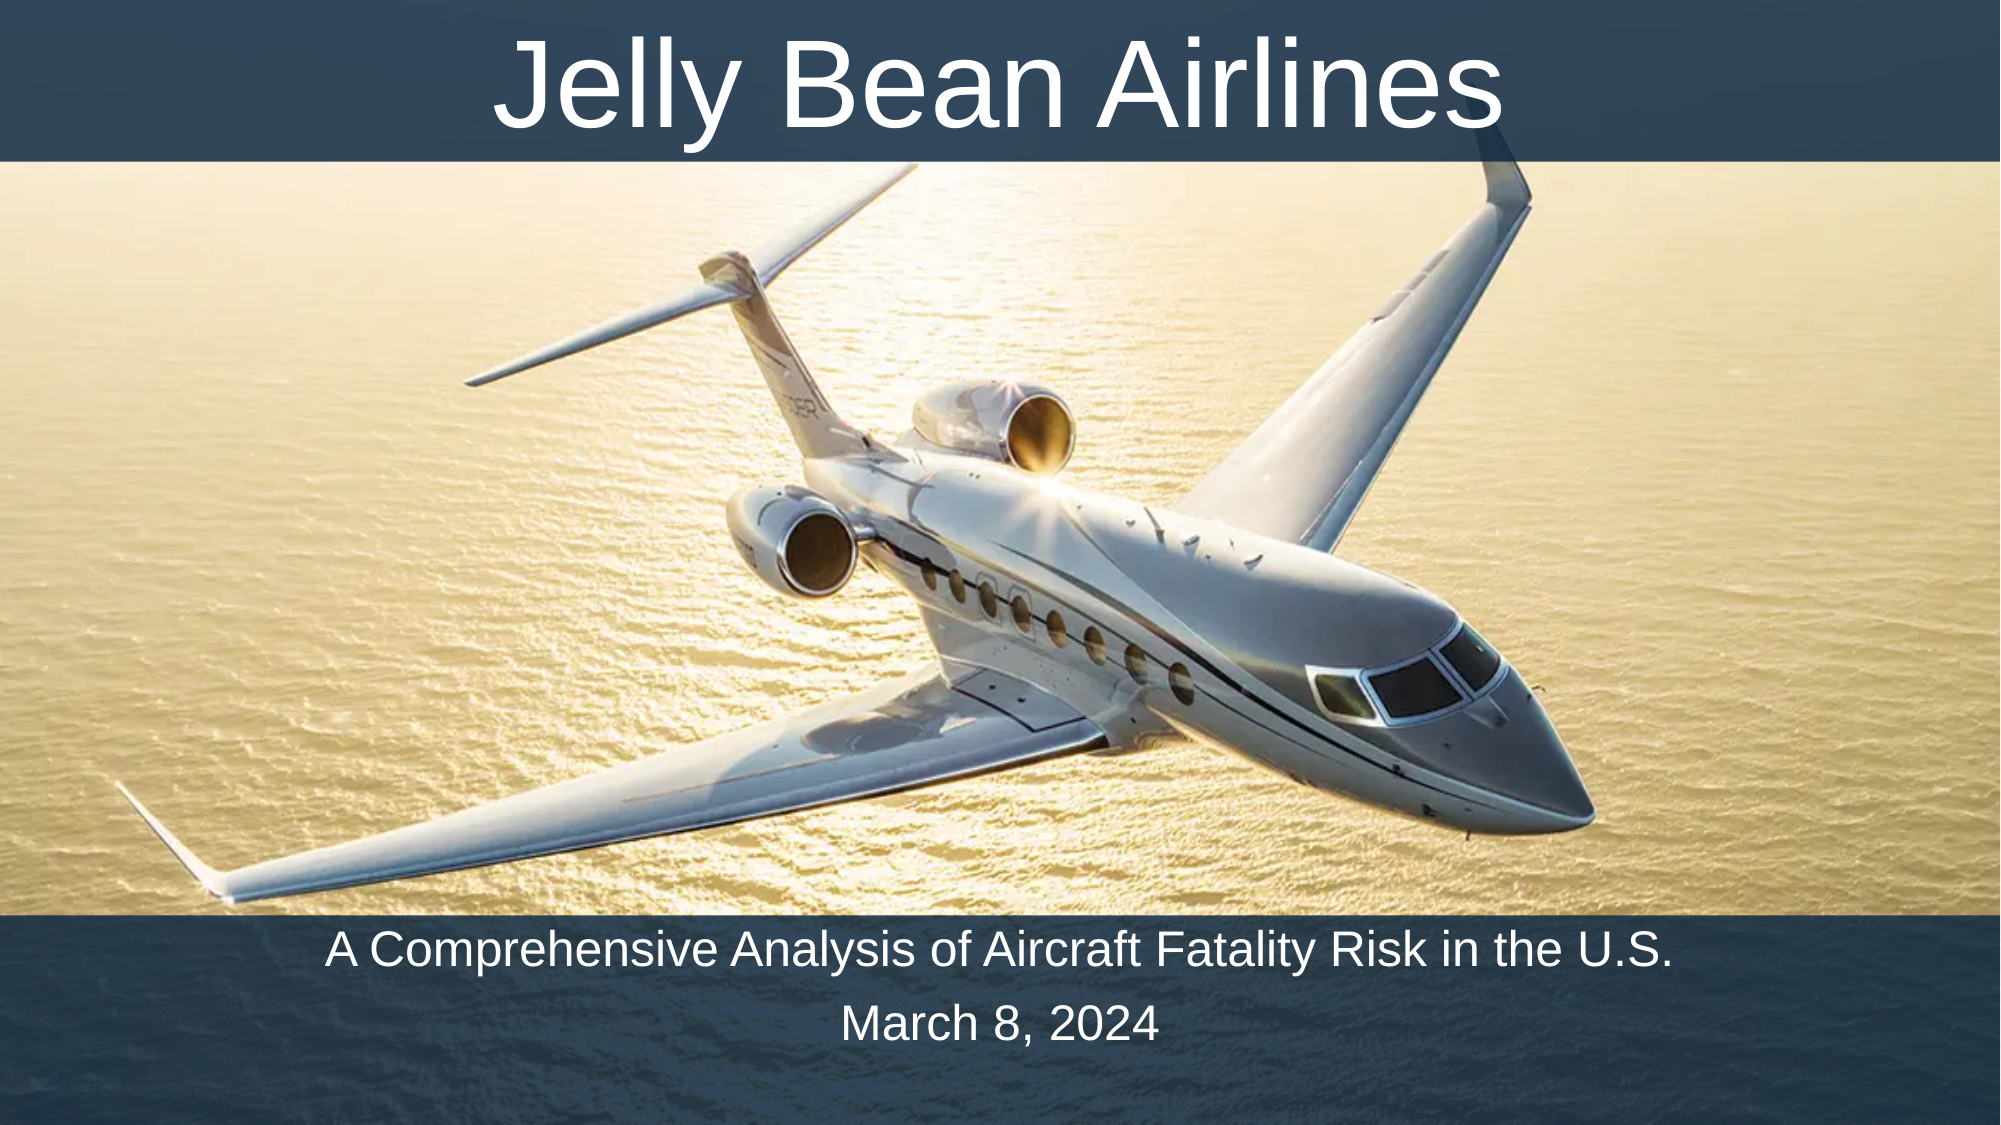

# Jelly Bean Airlines
A Comprehensive Analysis of Aircraft Fatality Risk in the U.S.
March 8, 2024